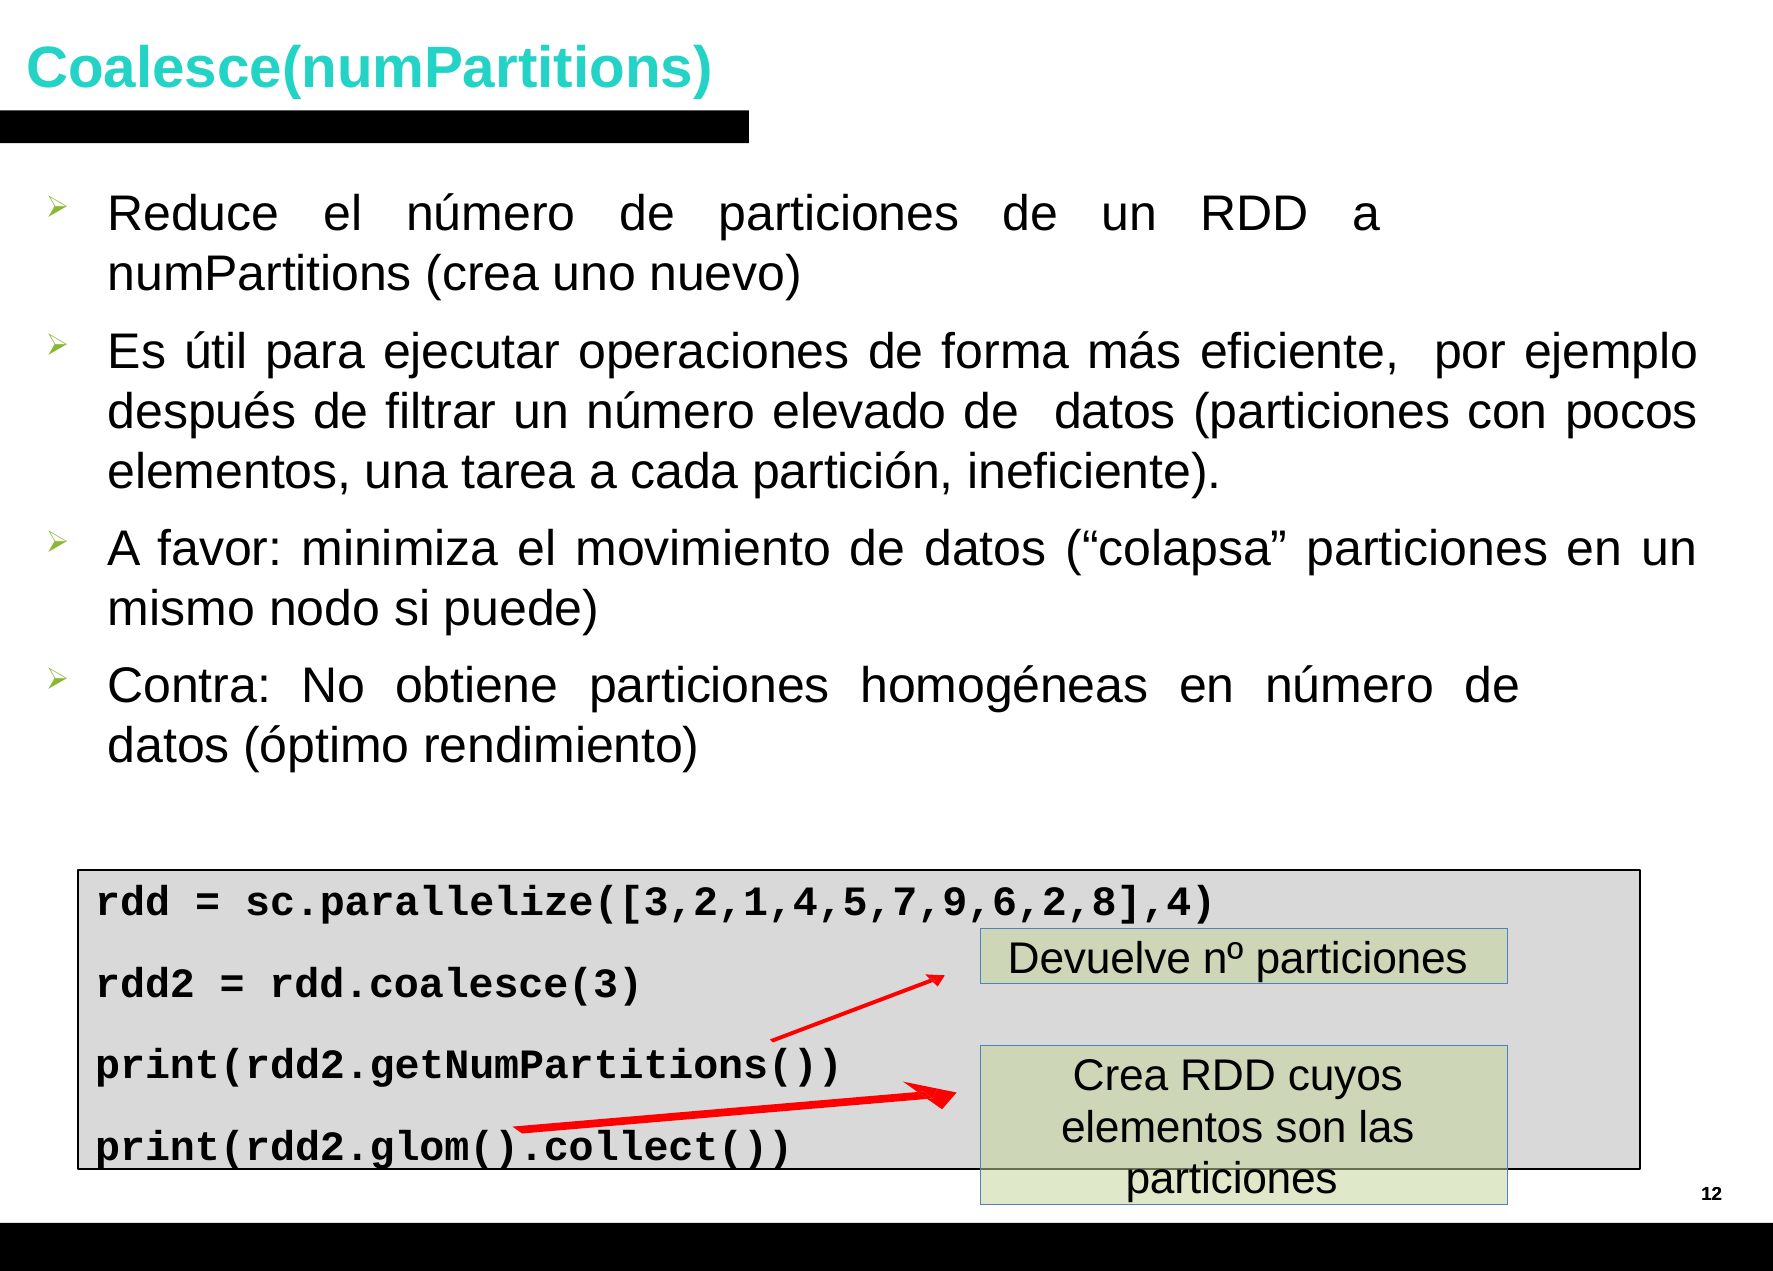

# Coalesce(numPartitions)

Reduce el número de particiones de un RDD a numPartitions (crea uno nuevo)
Es útil para ejecutar operaciones de forma más eficiente,  por ejemplo después de filtrar un número elevado de  datos (particiones con pocos elementos, una tarea a cada partición, ineficiente).
A favor: minimiza el movimiento de datos (“colapsa” particiones en un mismo nodo si puede)
Contra: No obtiene particiones homogéneas en número de  datos (óptimo rendimiento)
rdd = sc.parallelize([3,2,1,4,5,7,9,6,2,8],4)
rdd2 = rdd.coalesce(3)
print(rdd2.getNumPartitions())
print(rdd2.glom().collect())

Devuelve nº particiones

Crea RDD cuyos elementos son las particiones
12